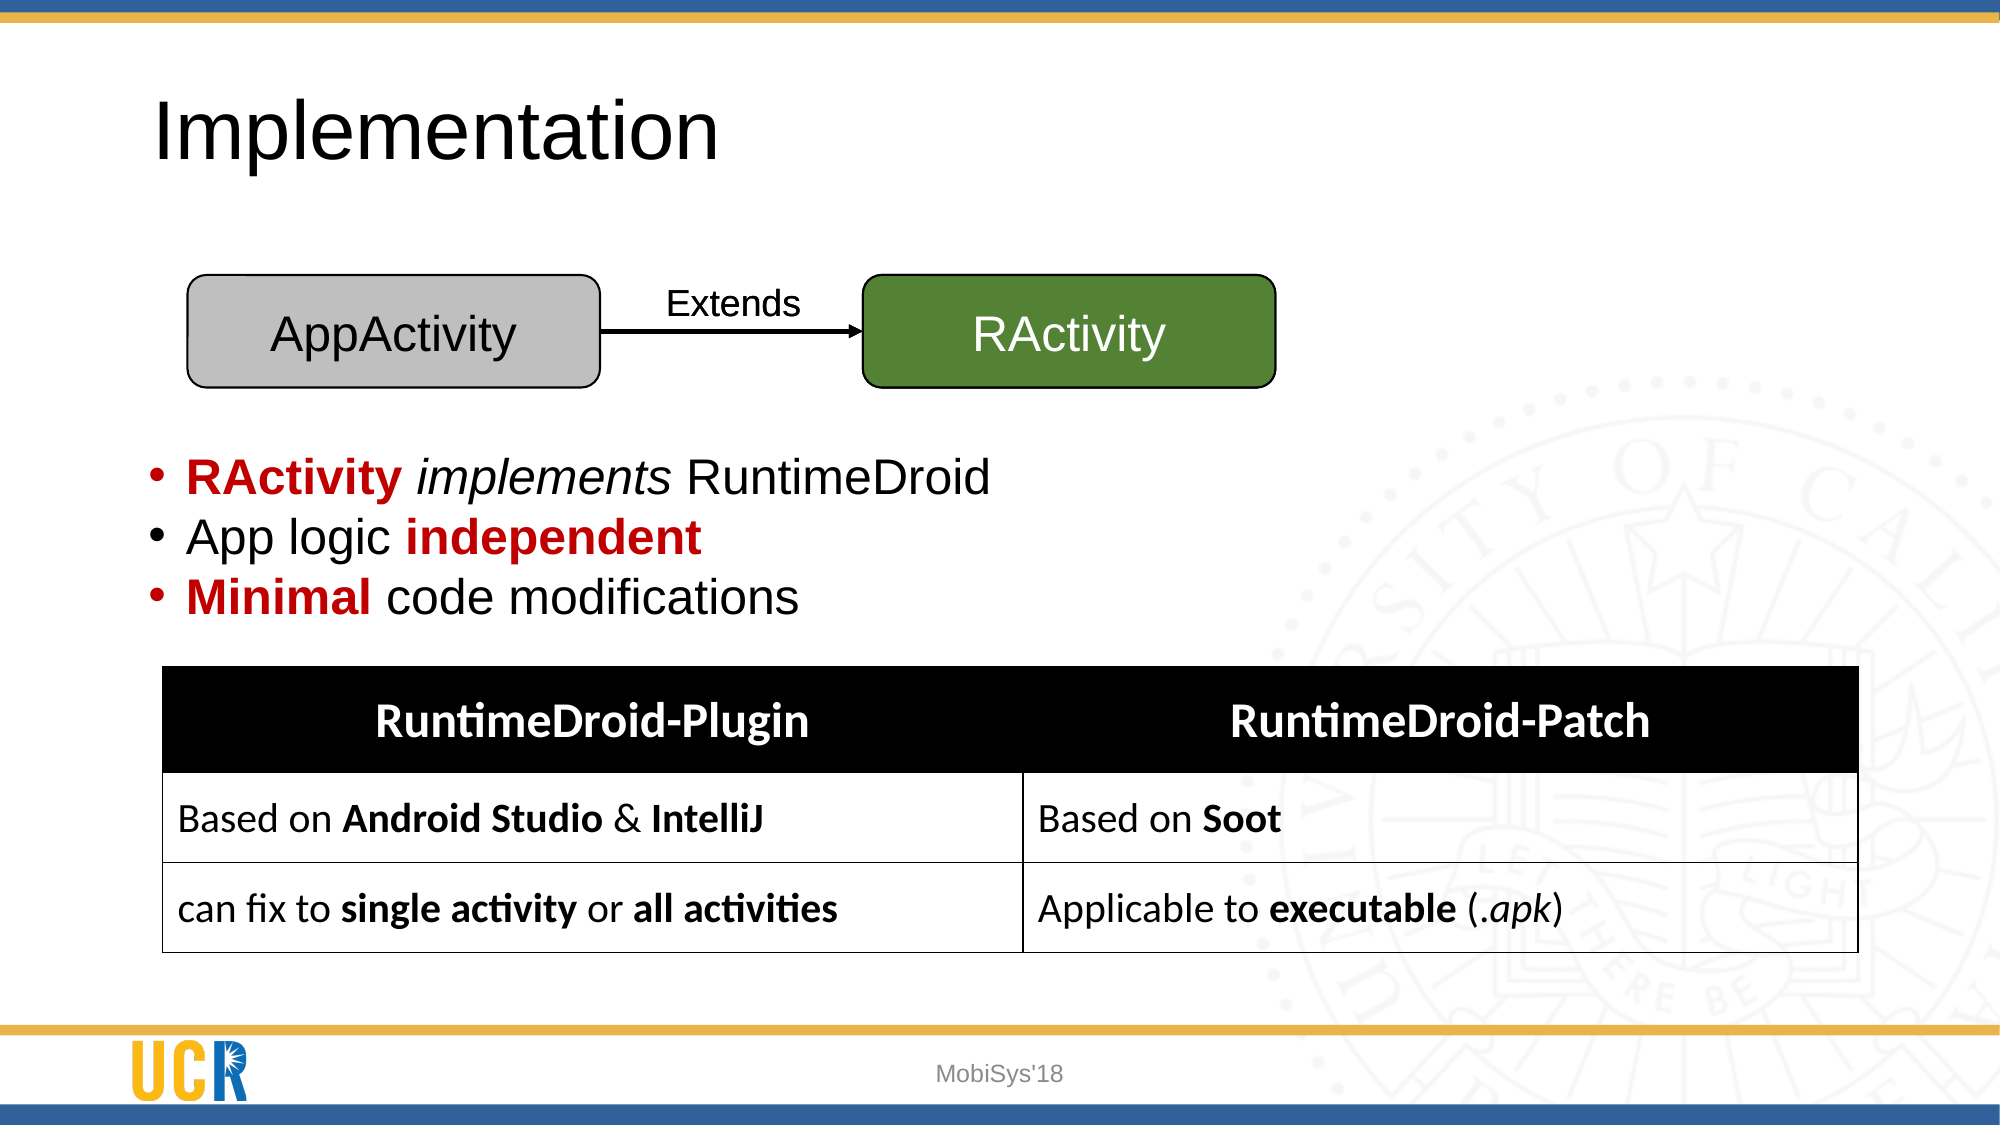

# Implementation
Extends
Extends
AppActivity
Activity
RActivity
RActivity implements RuntimeDroid
App logic independent
Minimal code modifications
| RuntimeDroid-Plugin | RuntimeDroid-Patch |
| --- | --- |
| Based on Android Studio & IntelliJ | Based on Soot |
| can fix to single activity or all activities | Applicable to executable (.apk) |
MobiSys'18